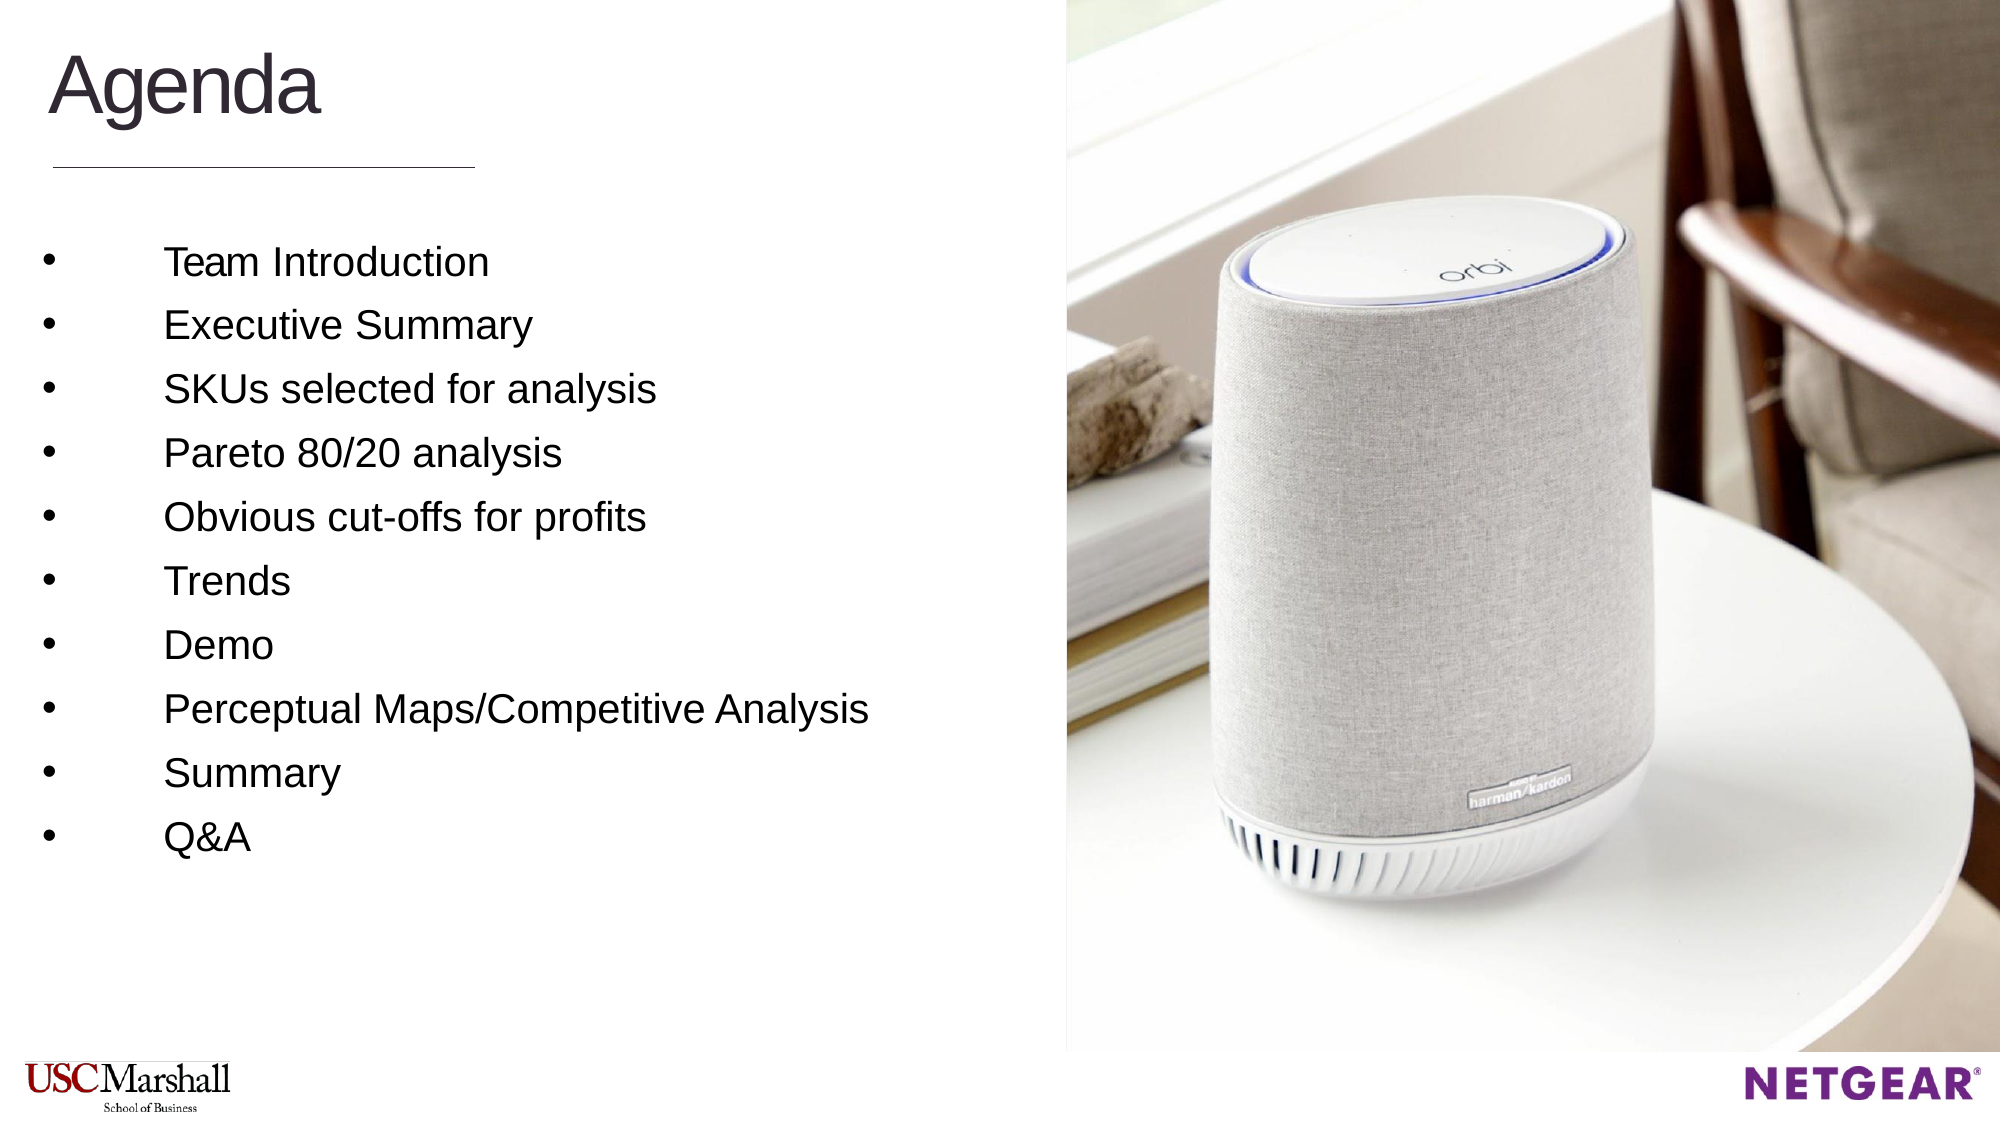

# Agenda

Team Introduction
Executive Summary
SKUs selected for analysis
Pareto 80/20 analysis
Obvious cut-offs for profits
Trends
Demo
Perceptual Maps/Competitive Analysis
Summary
Q&A